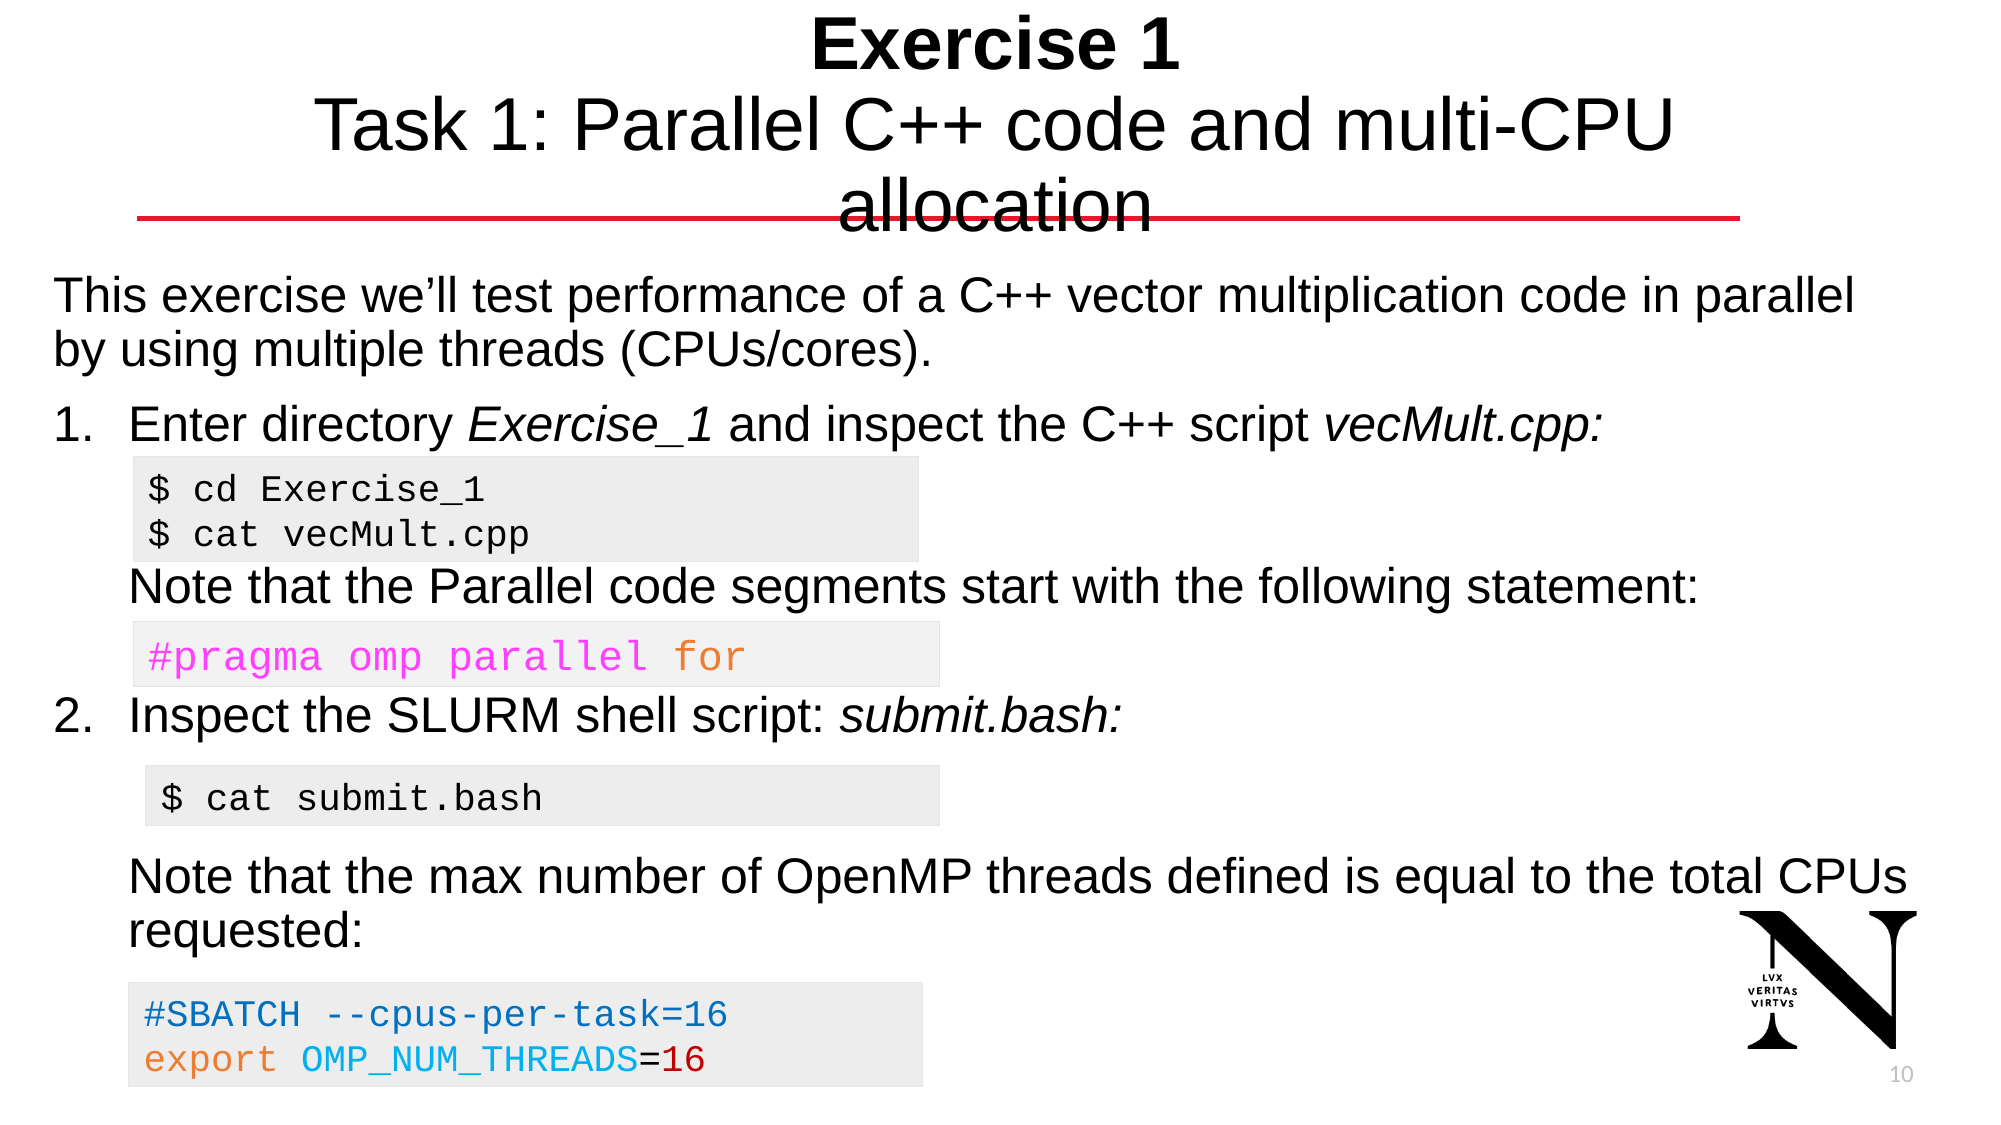

# Exercise 1 Task 1: Parallel C++ code and multi-CPU allocation
This exercise we’ll test performance of a C++ vector multiplication code in parallel by using multiple threads (CPUs/cores).
Enter directory Exercise_1 and inspect the C++ script vecMult.cpp:
Note that the Parallel code segments start with the following statement:
Inspect the SLURM shell script: submit.bash:
Note that the max number of OpenMP threads defined is equal to the total CPUs requested:

$ cd Exercise_1
$ cat vecMult.cpp
#pragma omp parallel for
$ cat submit.bash
#SBATCH --cpus-per-task=16
export OMP_NUM_THREADS=16
10